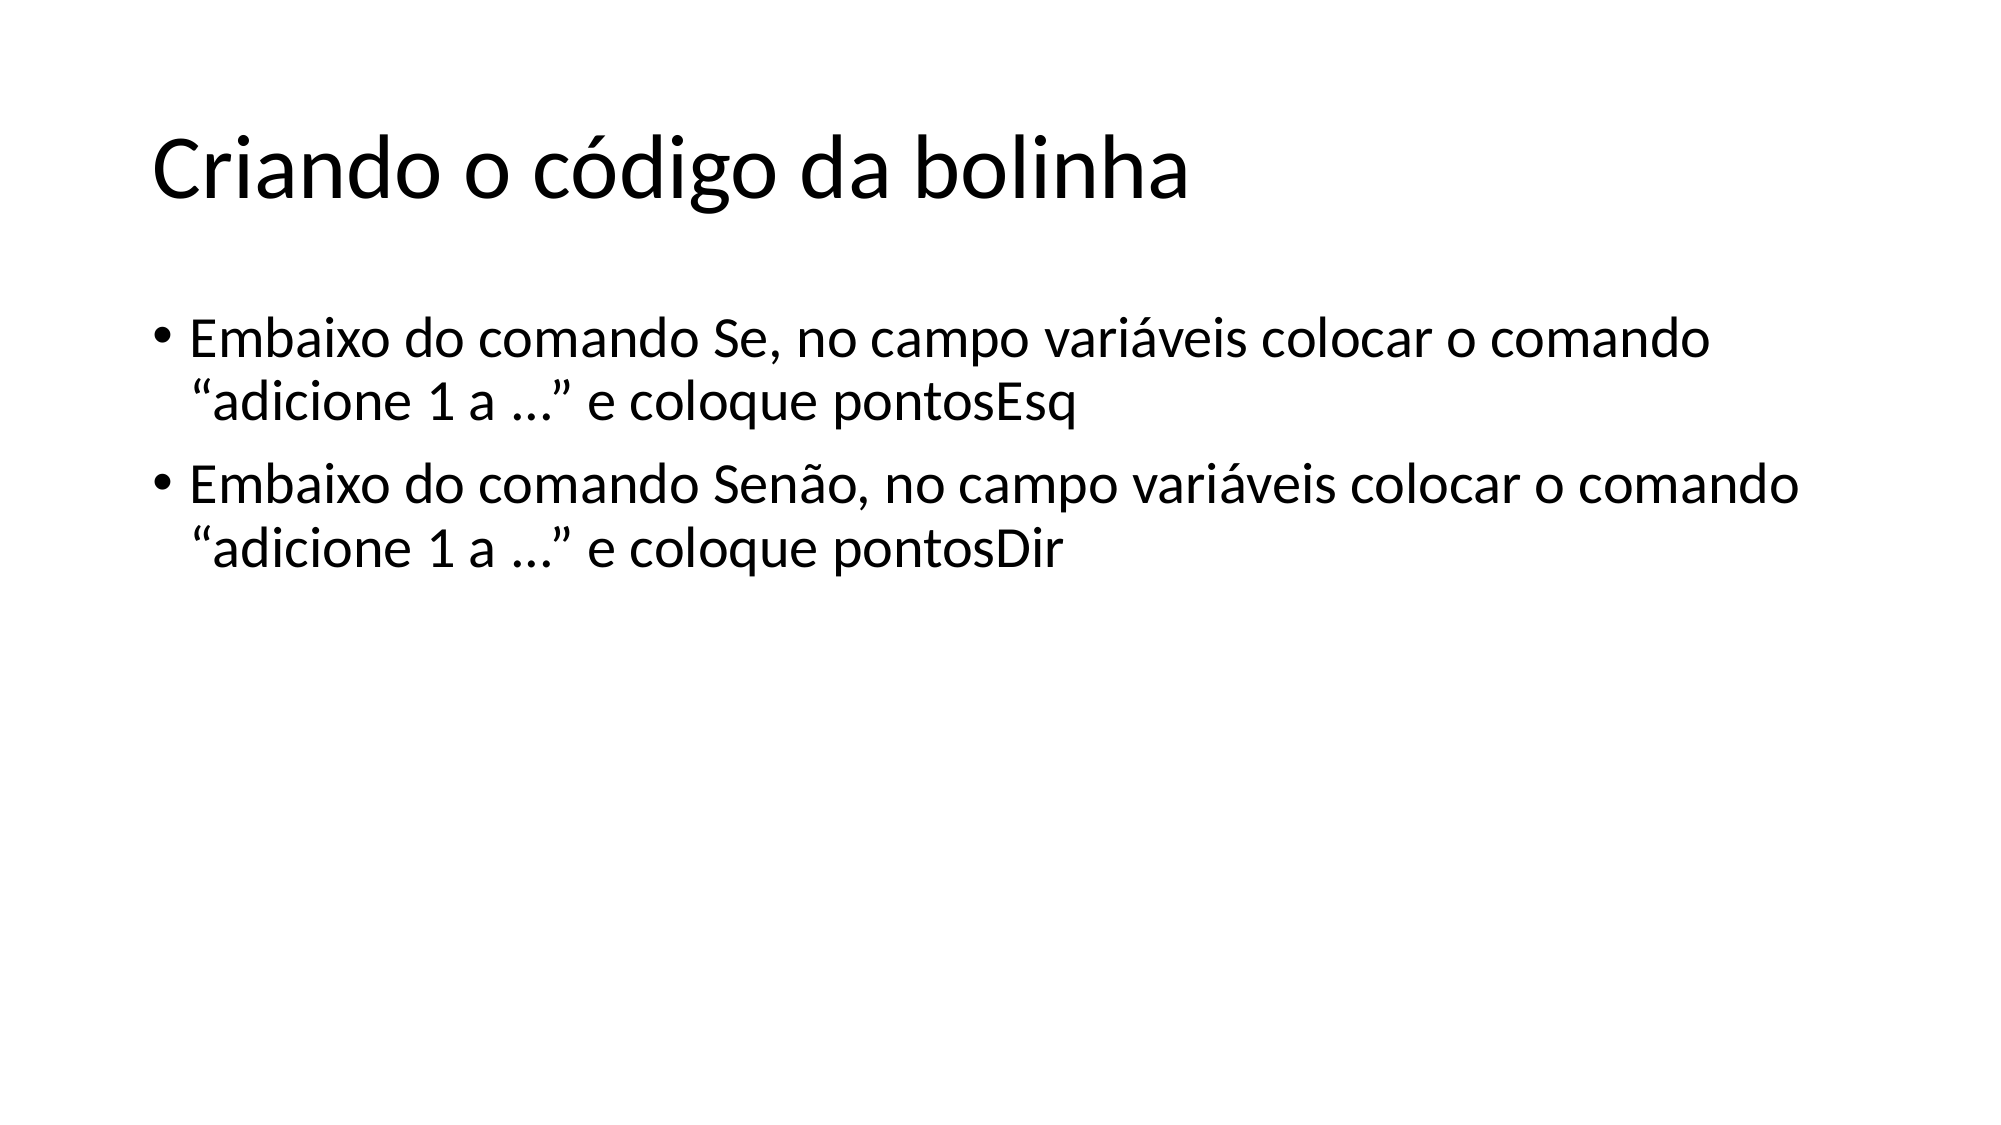

# Criando o código da bolinha
Embaixo do comando Se, no campo variáveis colocar o comando “adicione 1 a ...” e coloque pontosEsq
Embaixo do comando Senão, no campo variáveis colocar o comando “adicione 1 a ...” e coloque pontosDir